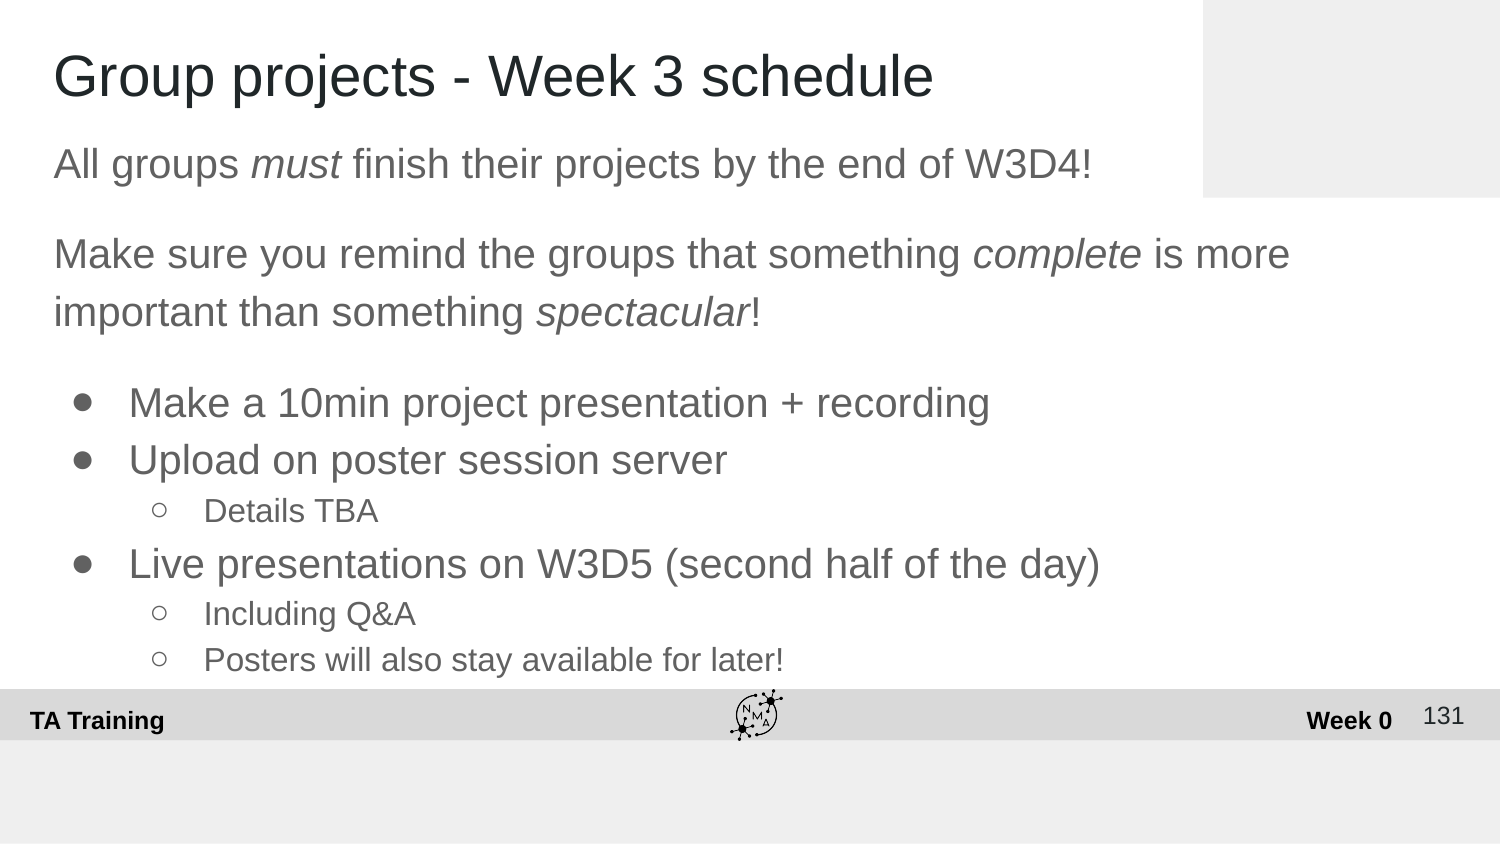

# Group projects - Week 3 schedule
All groups must finish their projects by the end of W3D4!
Make sure you remind the groups that something complete is more important than something spectacular!
Make a 10min project presentation + recording
Upload on poster session server
Details TBA
Live presentations on W3D5 (second half of the day)
Including Q&A
Posters will also stay available for later!
131